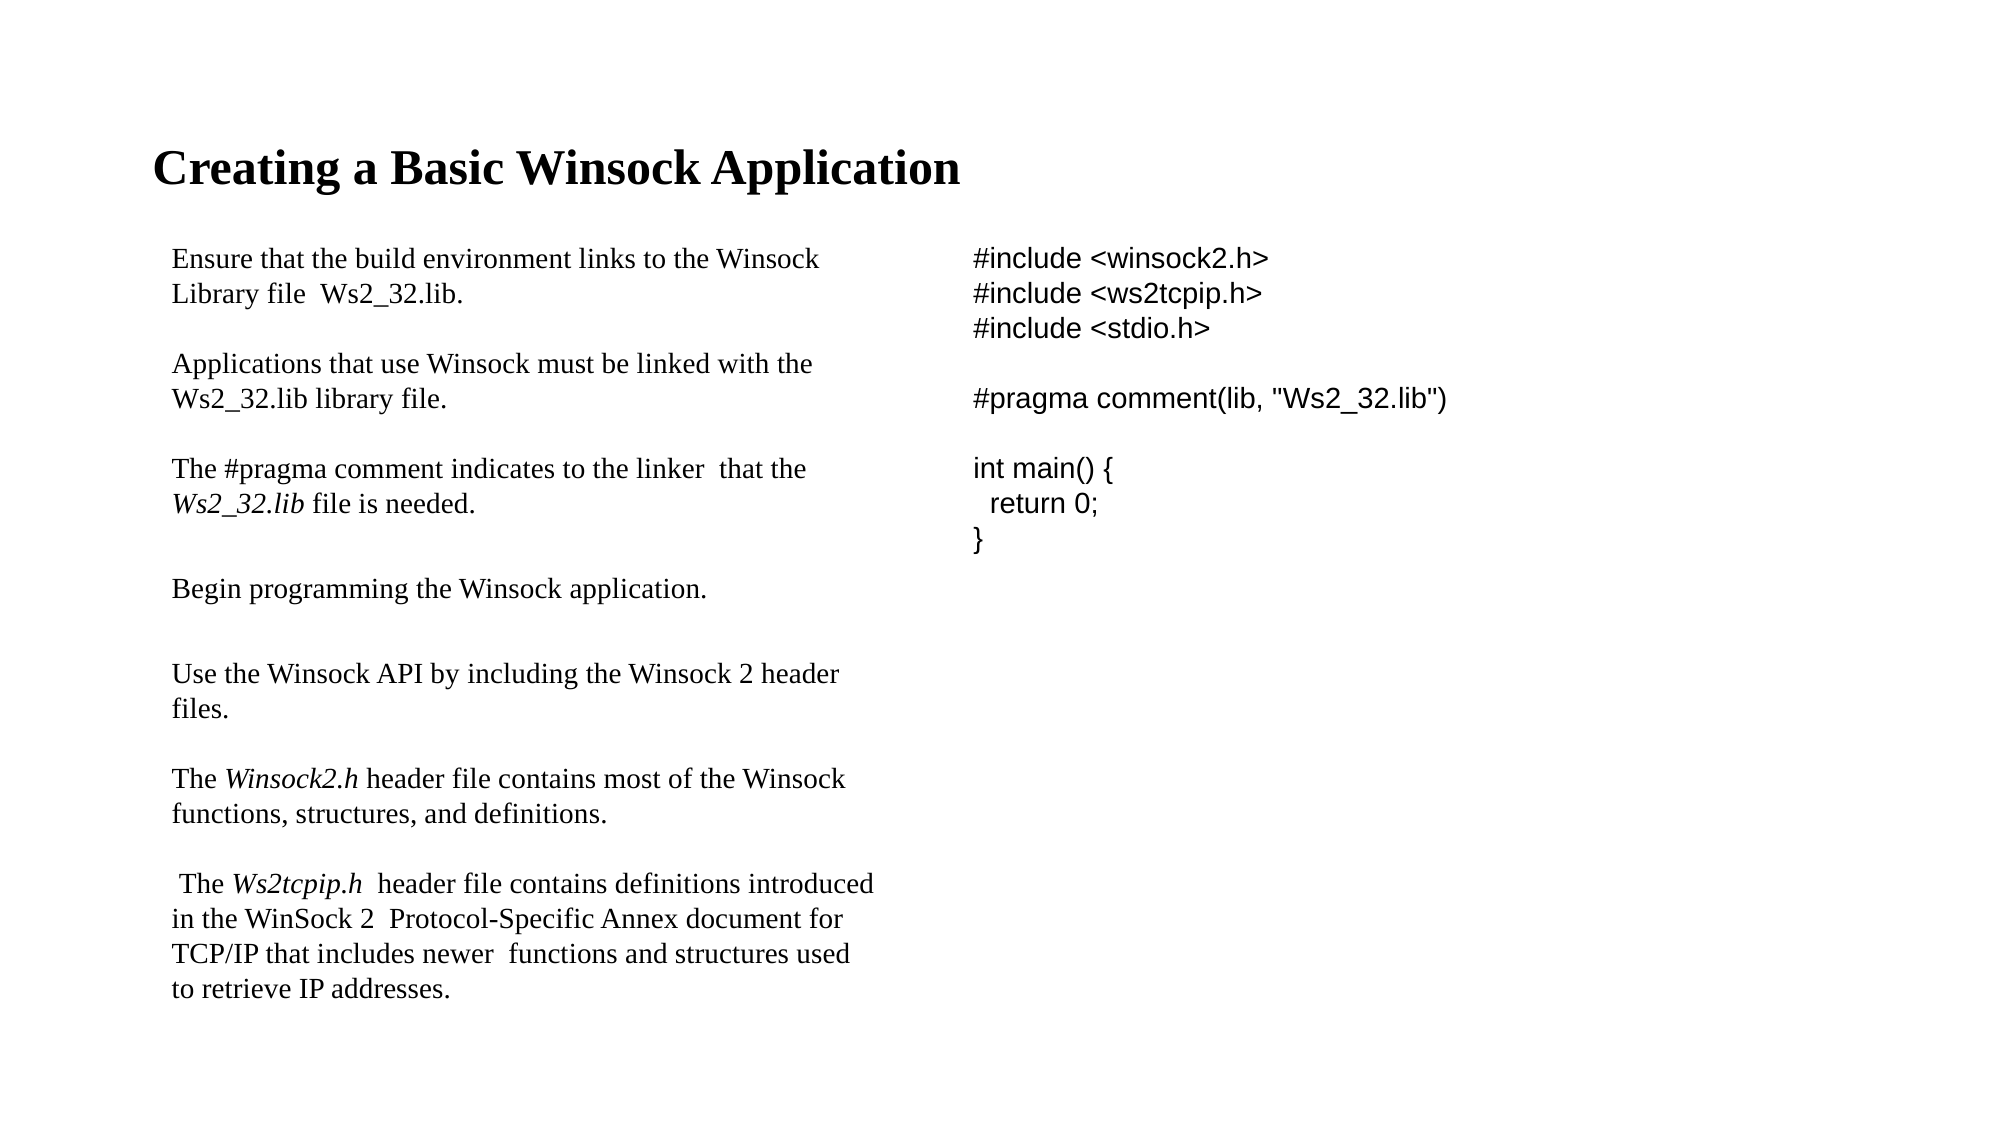

# Creating a Basic Winsock Application
Ensure that the build environment links to the Winsock Library file  Ws2_32.lib.

Applications that use Winsock must be linked with the  Ws2_32.lib library file.

The #pragma comment indicates to the linker  that the Ws2_32.lib file is needed.

Begin programming the Winsock application.

Use the Winsock API by including the Winsock 2 header files.

The Winsock2.h header file contains most of the Winsock functions, structures, and definitions.

 The Ws2tcpip.h  header file contains definitions introduced in the WinSock 2  Protocol-Specific Annex document for TCP/IP that includes newer  functions and structures used to retrieve IP addresses.
#include <winsock2.h>
#include <ws2tcpip.h>
#include <stdio.h>

#pragma comment(lib, "Ws2_32.lib")

int main() {
  return 0;
}